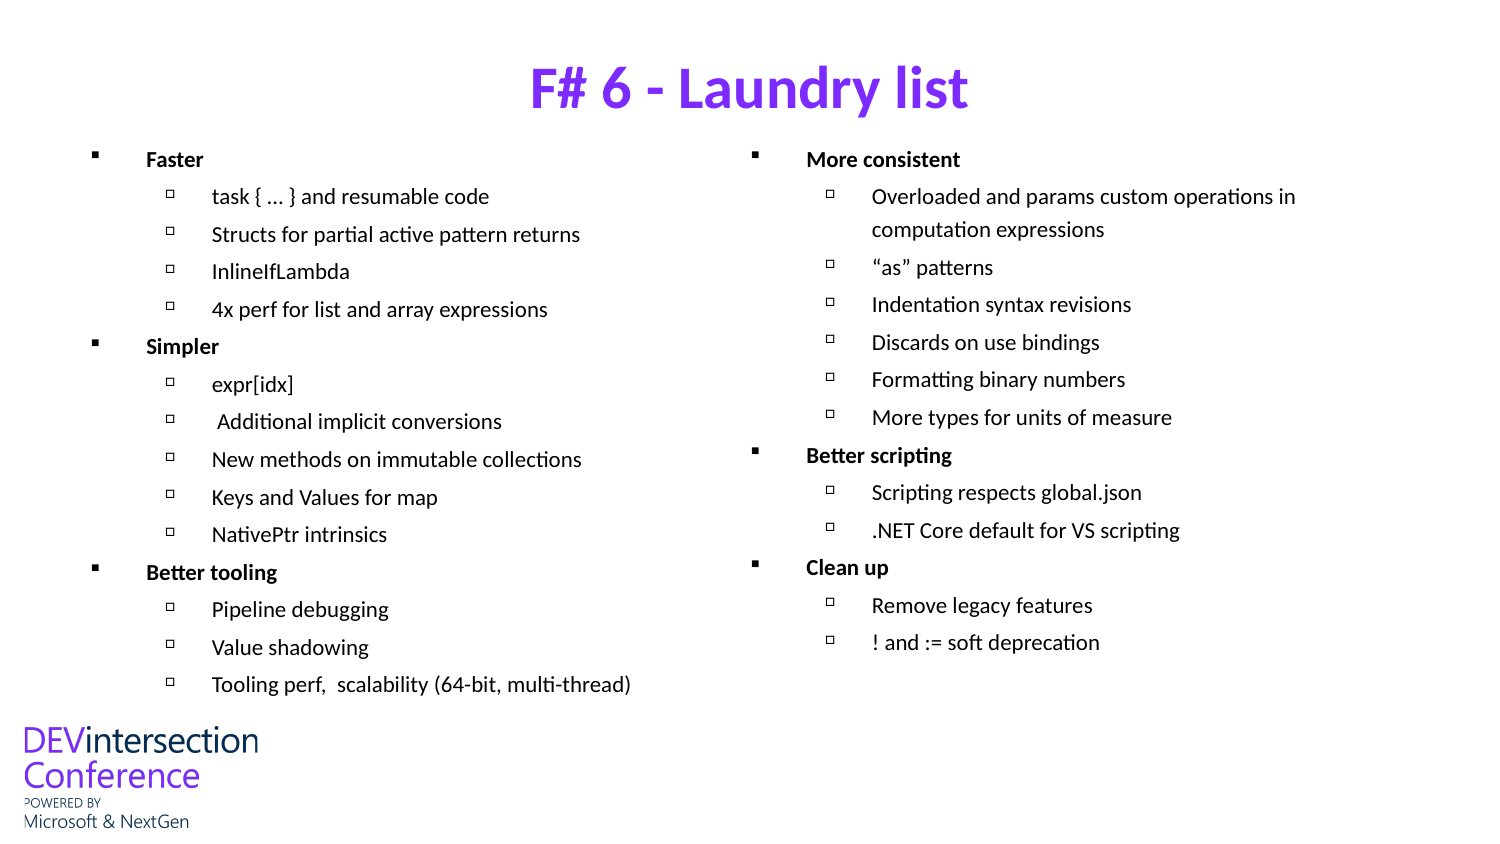

# F# 6 - Laundry list
Faster
task { … } and resumable code
Structs for partial active pattern returns
InlineIfLambda
4x perf for list and array expressions
Simpler
expr[idx]
 Additional implicit conversions
New methods on immutable collections
Keys and Values for map
NativePtr intrinsics
Better tooling
Pipeline debugging
Value shadowing
Tooling perf,  scalability (64-bit, multi-thread)

More consistent
Overloaded and params custom operations in computation expressions
“as” patterns
Indentation syntax revisions
Discards on use bindings
Formatting binary numbers
More types for units of measure
Better scripting
Scripting respects global.json
.NET Core default for VS scripting
Clean up
Remove legacy features
! and := soft deprecation